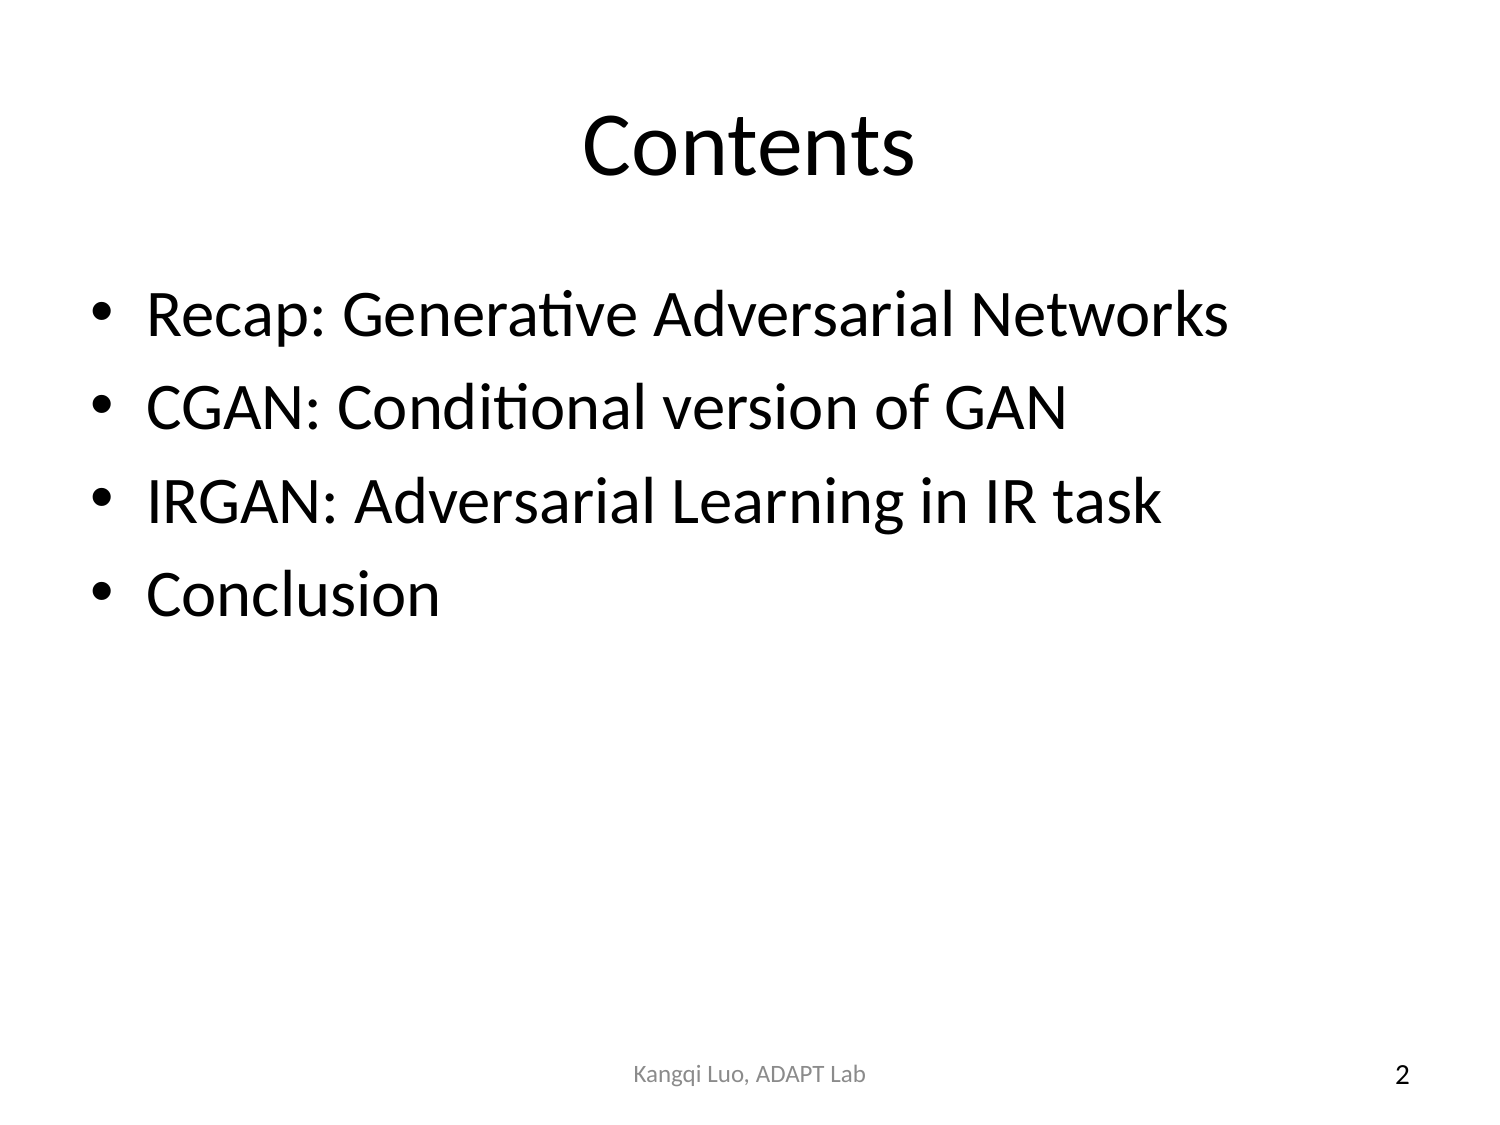

# Contents
Recap: Generative Adversarial Networks
CGAN: Conditional version of GAN
IRGAN: Adversarial Learning in IR task
Conclusion
Kangqi Luo, ADAPT Lab
2